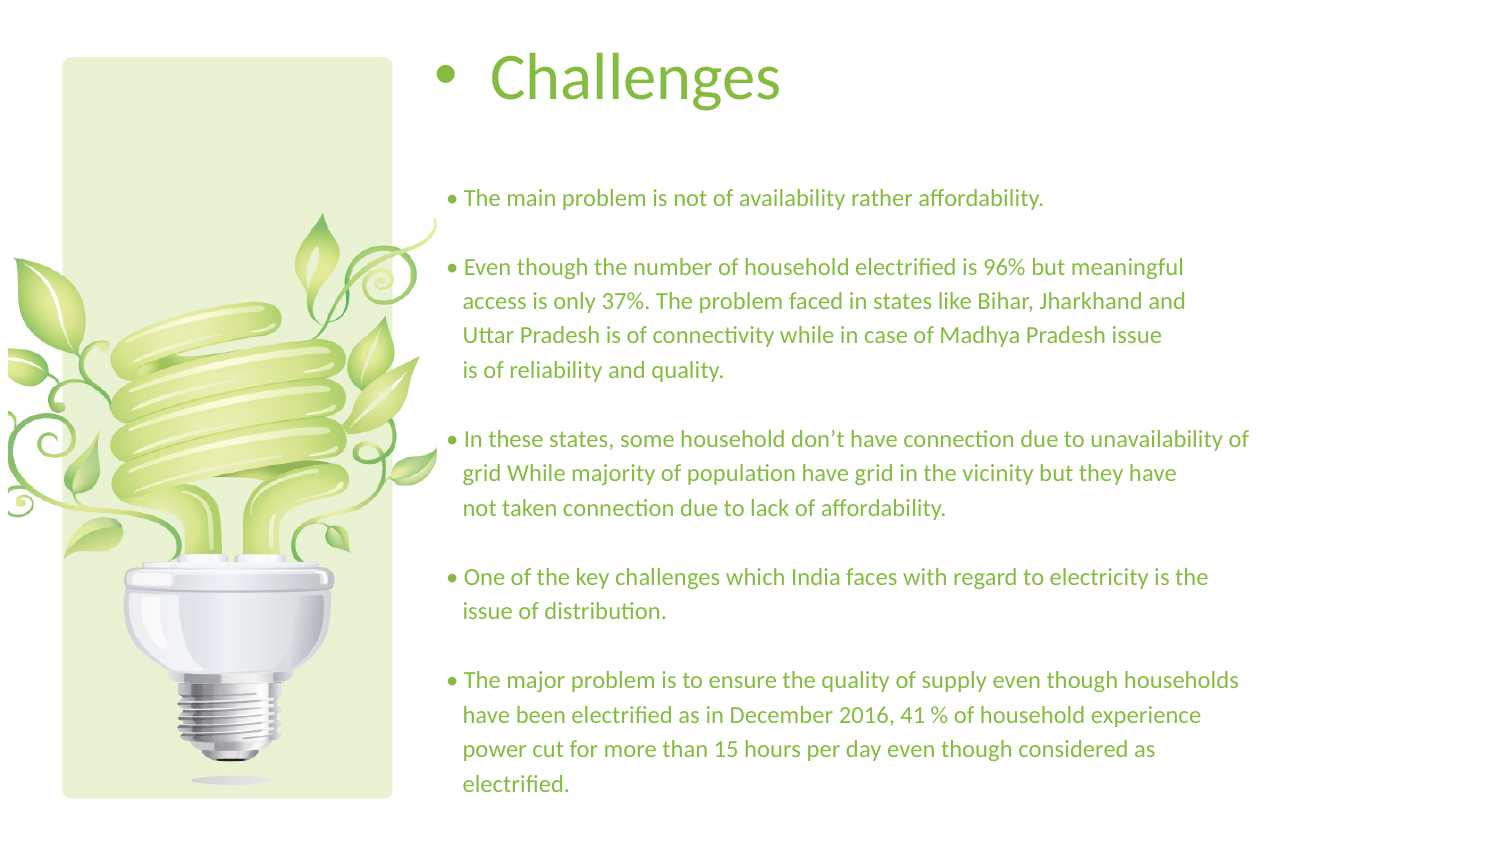

Challenges
• The main problem is not of availability rather affordability.

• Even though the number of household electrified is 96% but meaningful
   access is only 37%. The problem faced in states like Bihar, Jharkhand and
   Uttar Pradesh is of connectivity while in case of Madhya Pradesh issue
   is of reliability and quality.

• In these states, some household don’t have connection due to unavailability of
   grid While majority of population have grid in the vicinity but they have
   not taken connection due to lack of affordability.

• One of the key challenges which India faces with regard to electricity is the
   issue of distribution.

• The major problem is to ensure the quality of supply even though households
   have been electrified as in December 2016, 41 % of household experience
   power cut for more than 15 hours per day even though considered as
   electrified.